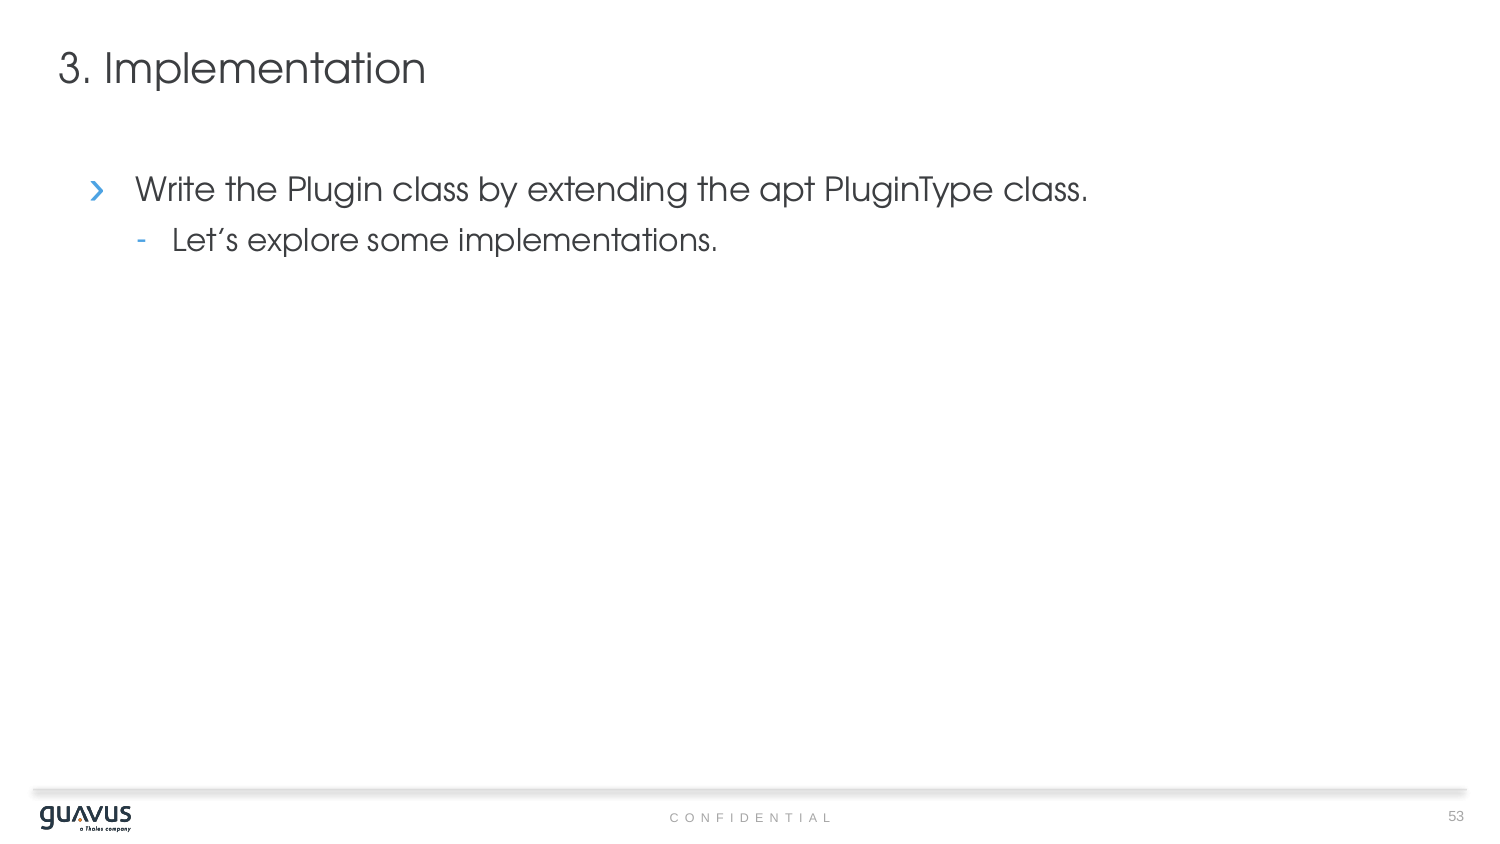

# 3. Implementation
Write the Plugin class by extending the apt PluginType class.
Let’s explore some implementations.